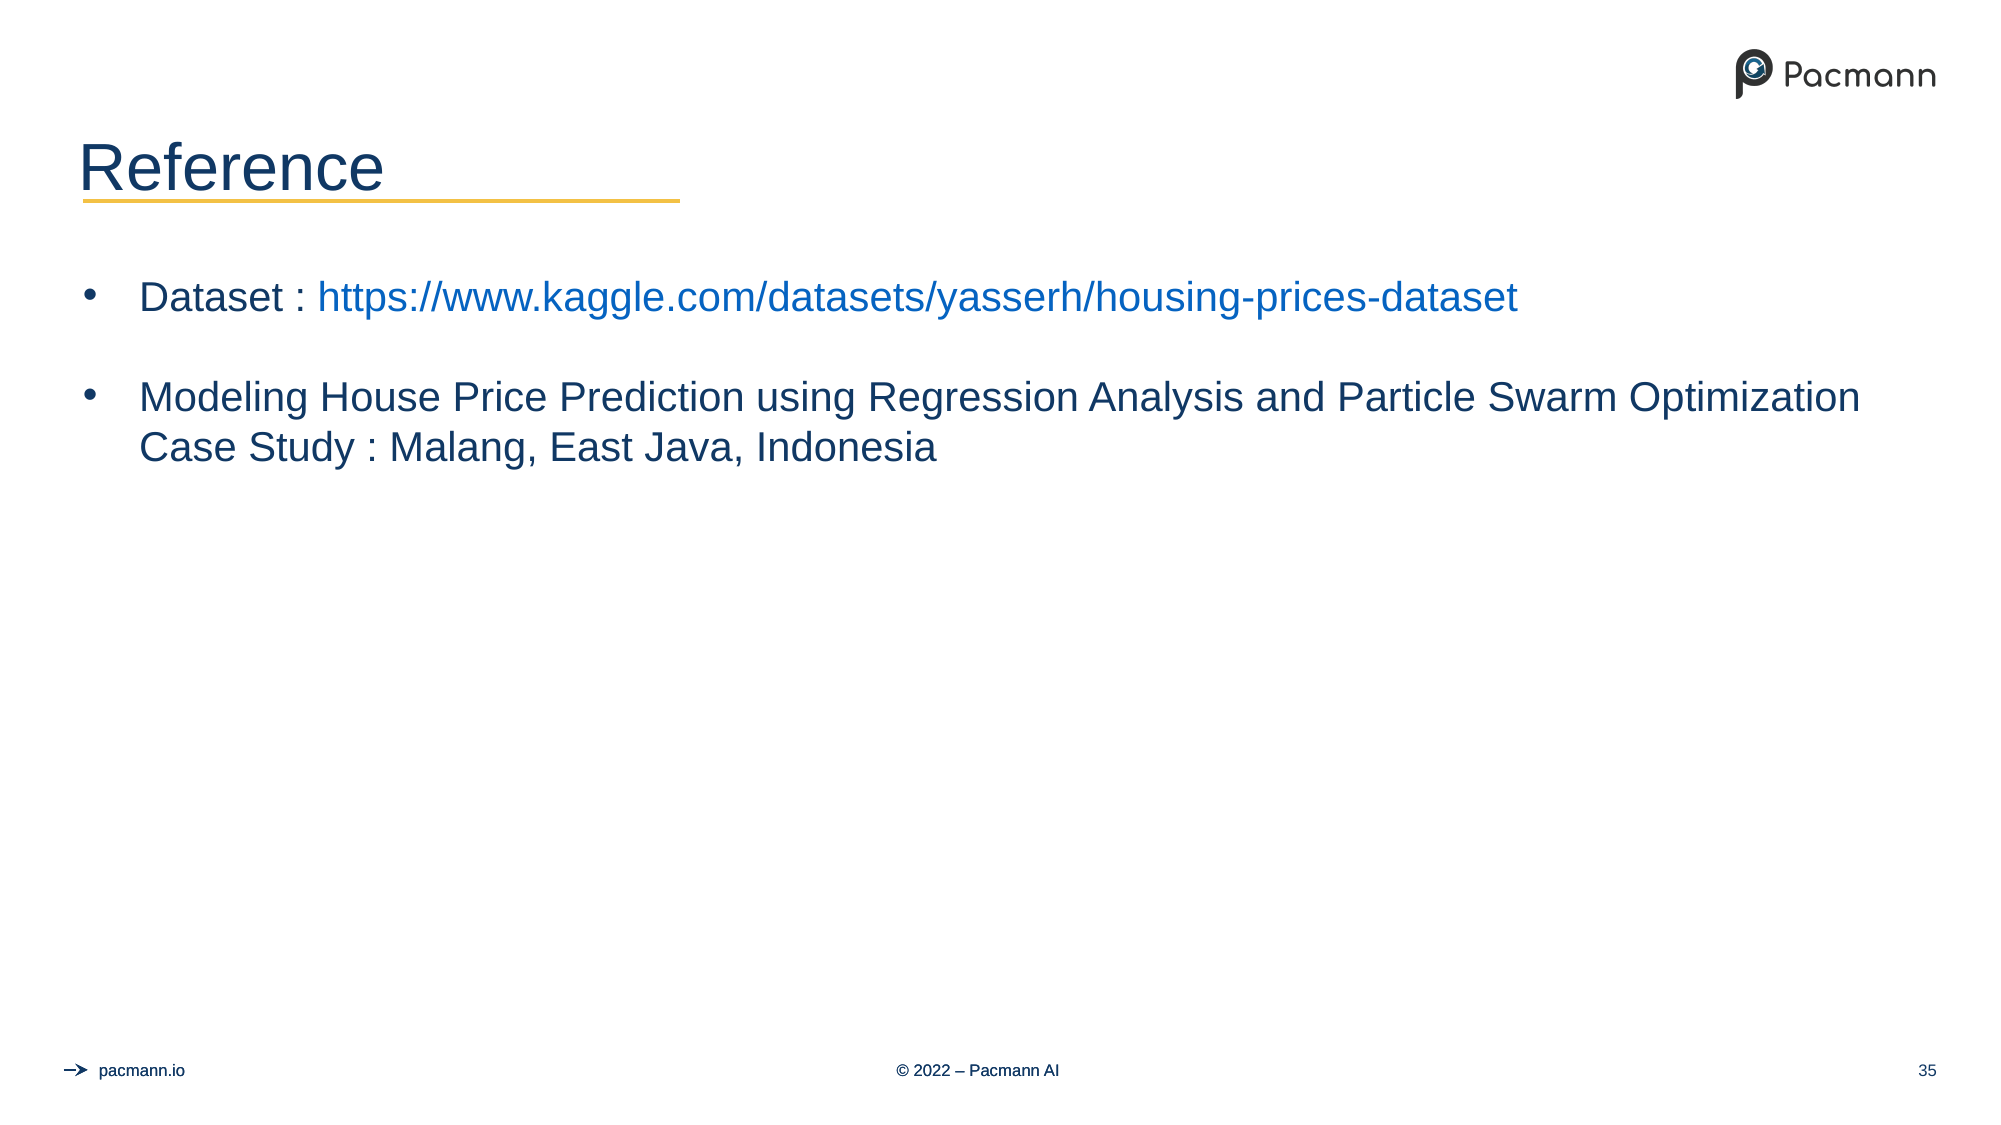

# Reference
Dataset : https://www.kaggle.com/datasets/yasserh/housing-prices-dataset

Modeling House Price Prediction using Regression Analysis and Particle Swarm Optimization Case Study : Malang, East Java, Indonesia